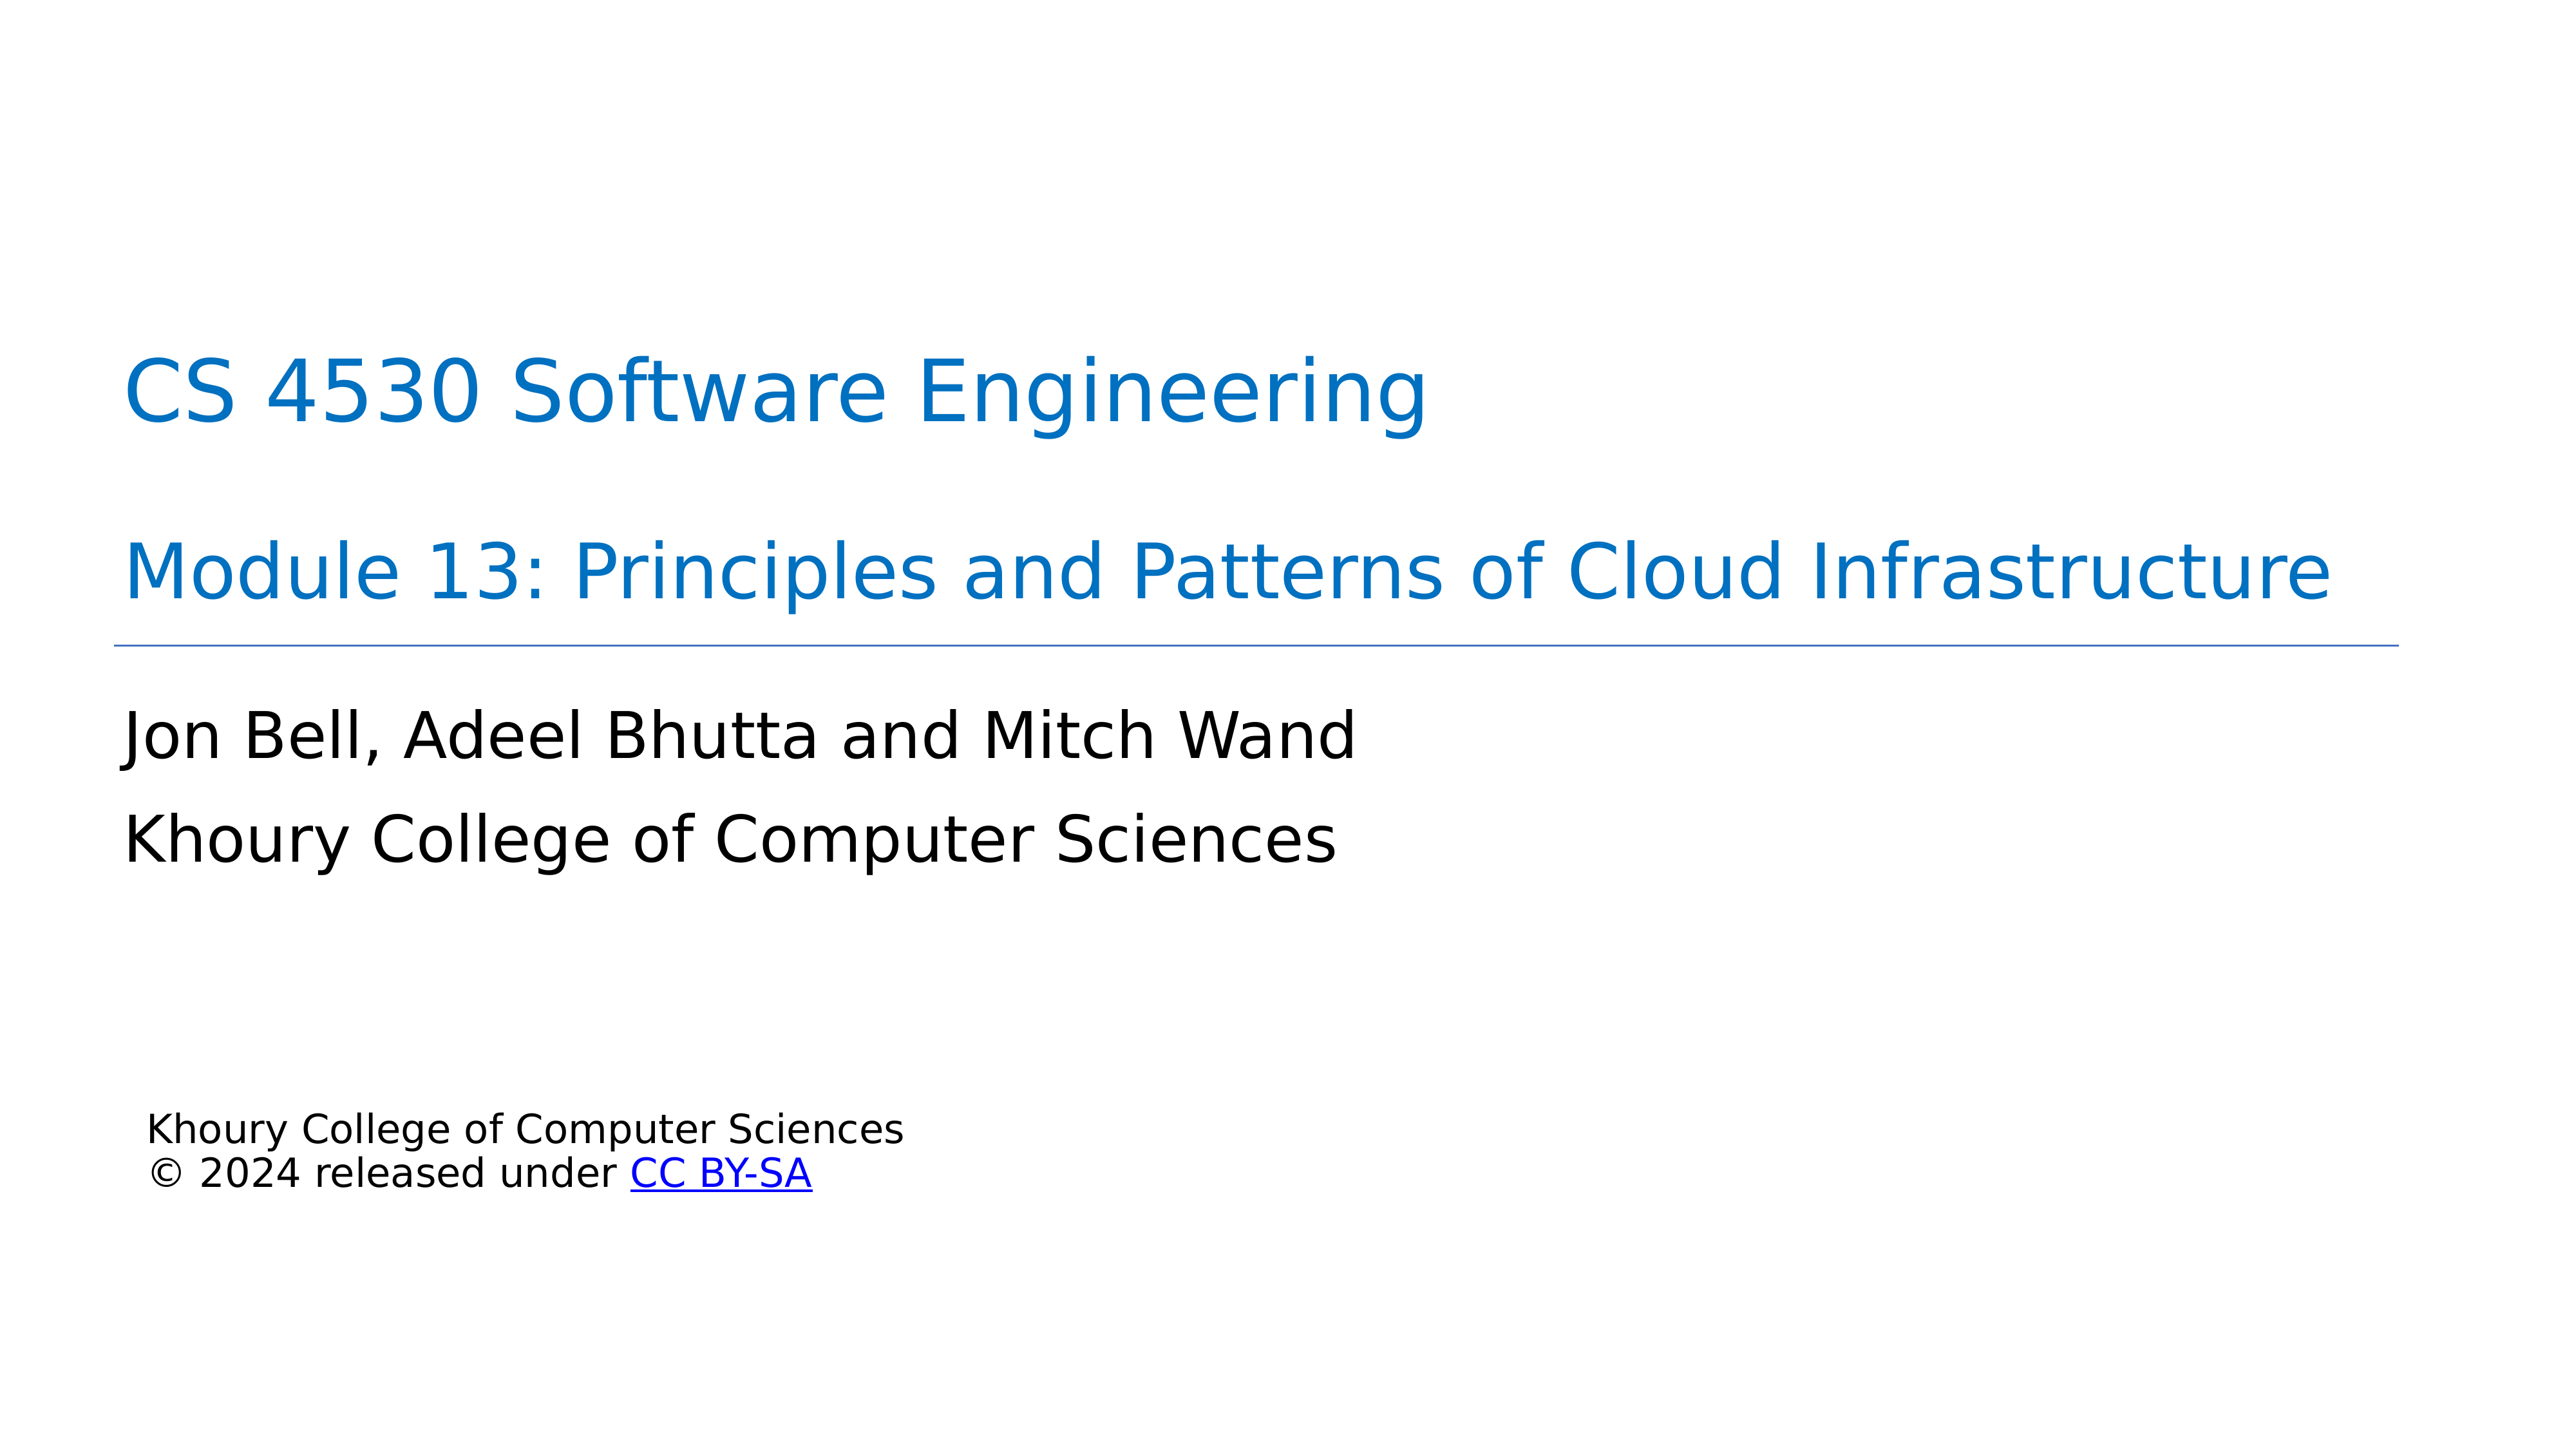

# CS 4530 Software Engineering

Module 13: Principles and Patterns of Cloud Infrastructure
Jon Bell, Adeel Bhutta and Mitch Wand
Khoury College of Computer Sciences

Khoury College of Computer Sciences
© 2024 released under CC BY-SA